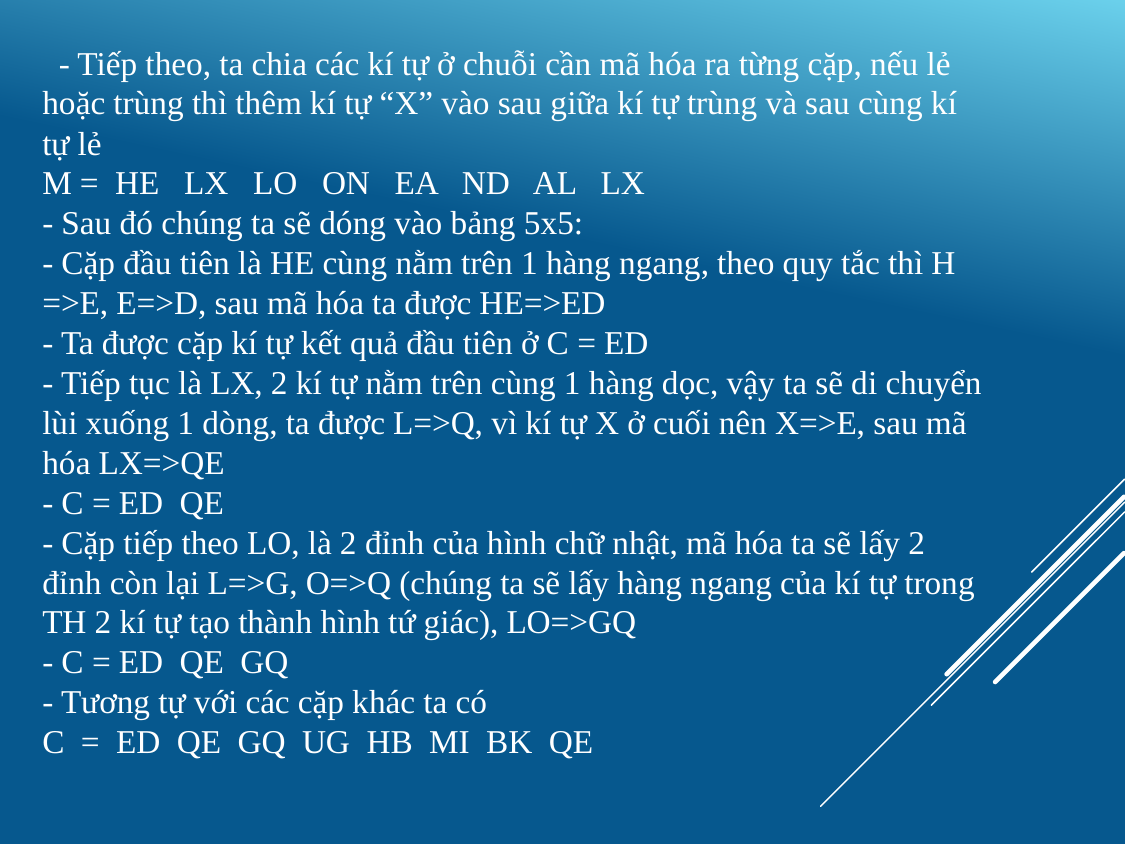

- Tiếp theo, ta chia các kí tự ở chuỗi cần mã hóa ra từng cặp, nếu lẻ hoặc trùng thì thêm kí tự “X” vào sau giữa kí tự trùng và sau cùng kí tự lẻ
M =  HE   LX   LO   ON   EA   ND   AL   LX
- Sau đó chúng ta sẽ dóng vào bảng 5x5:
- Cặp đầu tiên là HE cùng nằm trên 1 hàng ngang, theo quy tắc thì H =>E, E=>D, sau mã hóa ta được HE=>ED
- Ta được cặp kí tự kết quả đầu tiên ở C = ED
- Tiếp tục là LX, 2 kí tự nằm trên cùng 1 hàng dọc, vậy ta sẽ di chuyển lùi xuống 1 dòng, ta được L=>Q, vì kí tự X ở cuối nên X=>E, sau mã hóa LX=>QE
- C = ED  QE
- Cặp tiếp theo LO, là 2 đỉnh của hình chữ nhật, mã hóa ta sẽ lấy 2 đỉnh còn lại L=>G, O=>Q (chúng ta sẽ lấy hàng ngang của kí tự trong TH 2 kí tự tạo thành hình tứ giác), LO=>GQ
- C = ED  QE  GQ
- Tương tự với các cặp khác ta có
C  =  ED  QE  GQ  UG  HB  MI  BK  QE